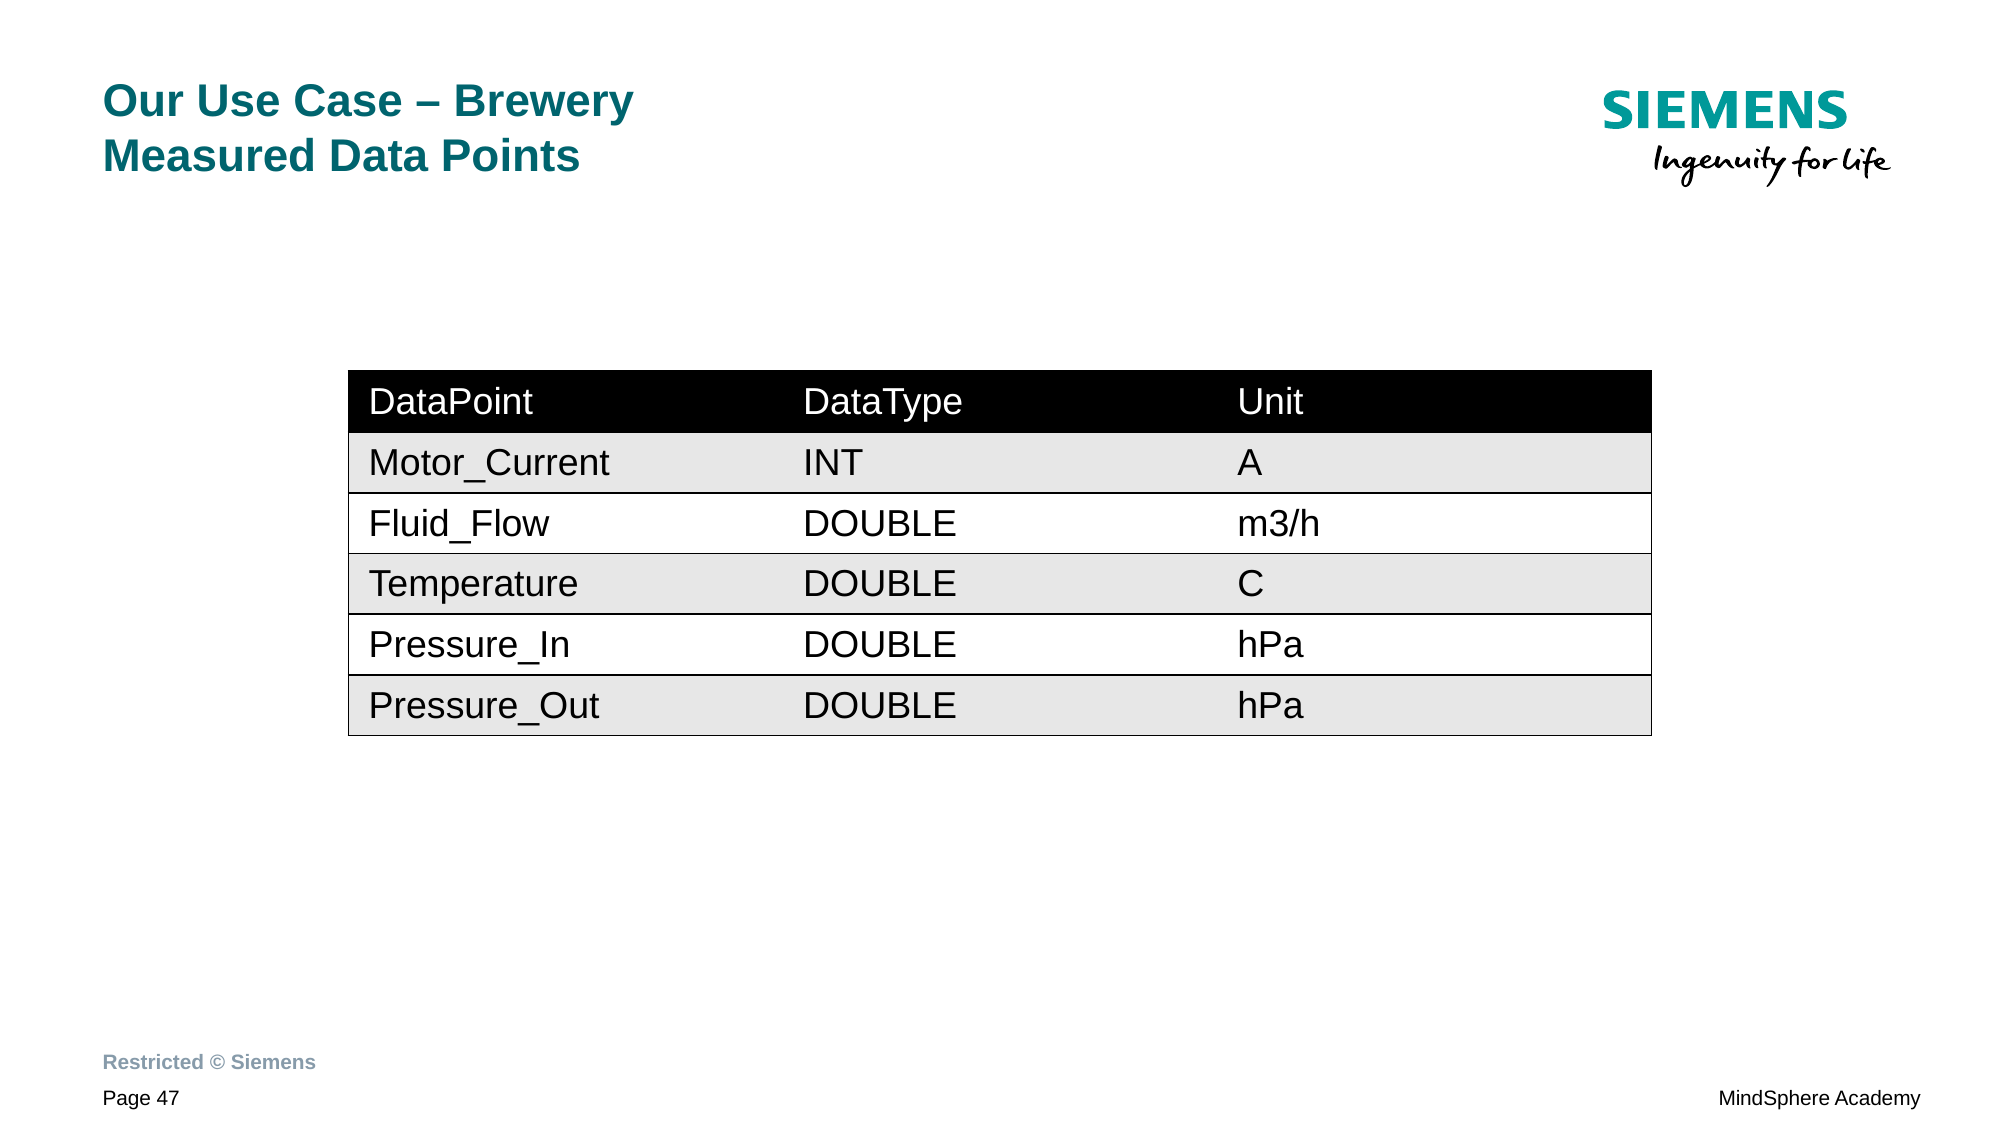

# Our Use Case – Brewery Measured Data Points
| DataPoint | DataType | Unit |
| --- | --- | --- |
| Motor\_Current | INT | A |
| Fluid\_Flow | DOUBLE | m3/h |
| Temperature | DOUBLE | C |
| Pressure\_In | DOUBLE | hPa |
| Pressure\_Out | DOUBLE | hPa |